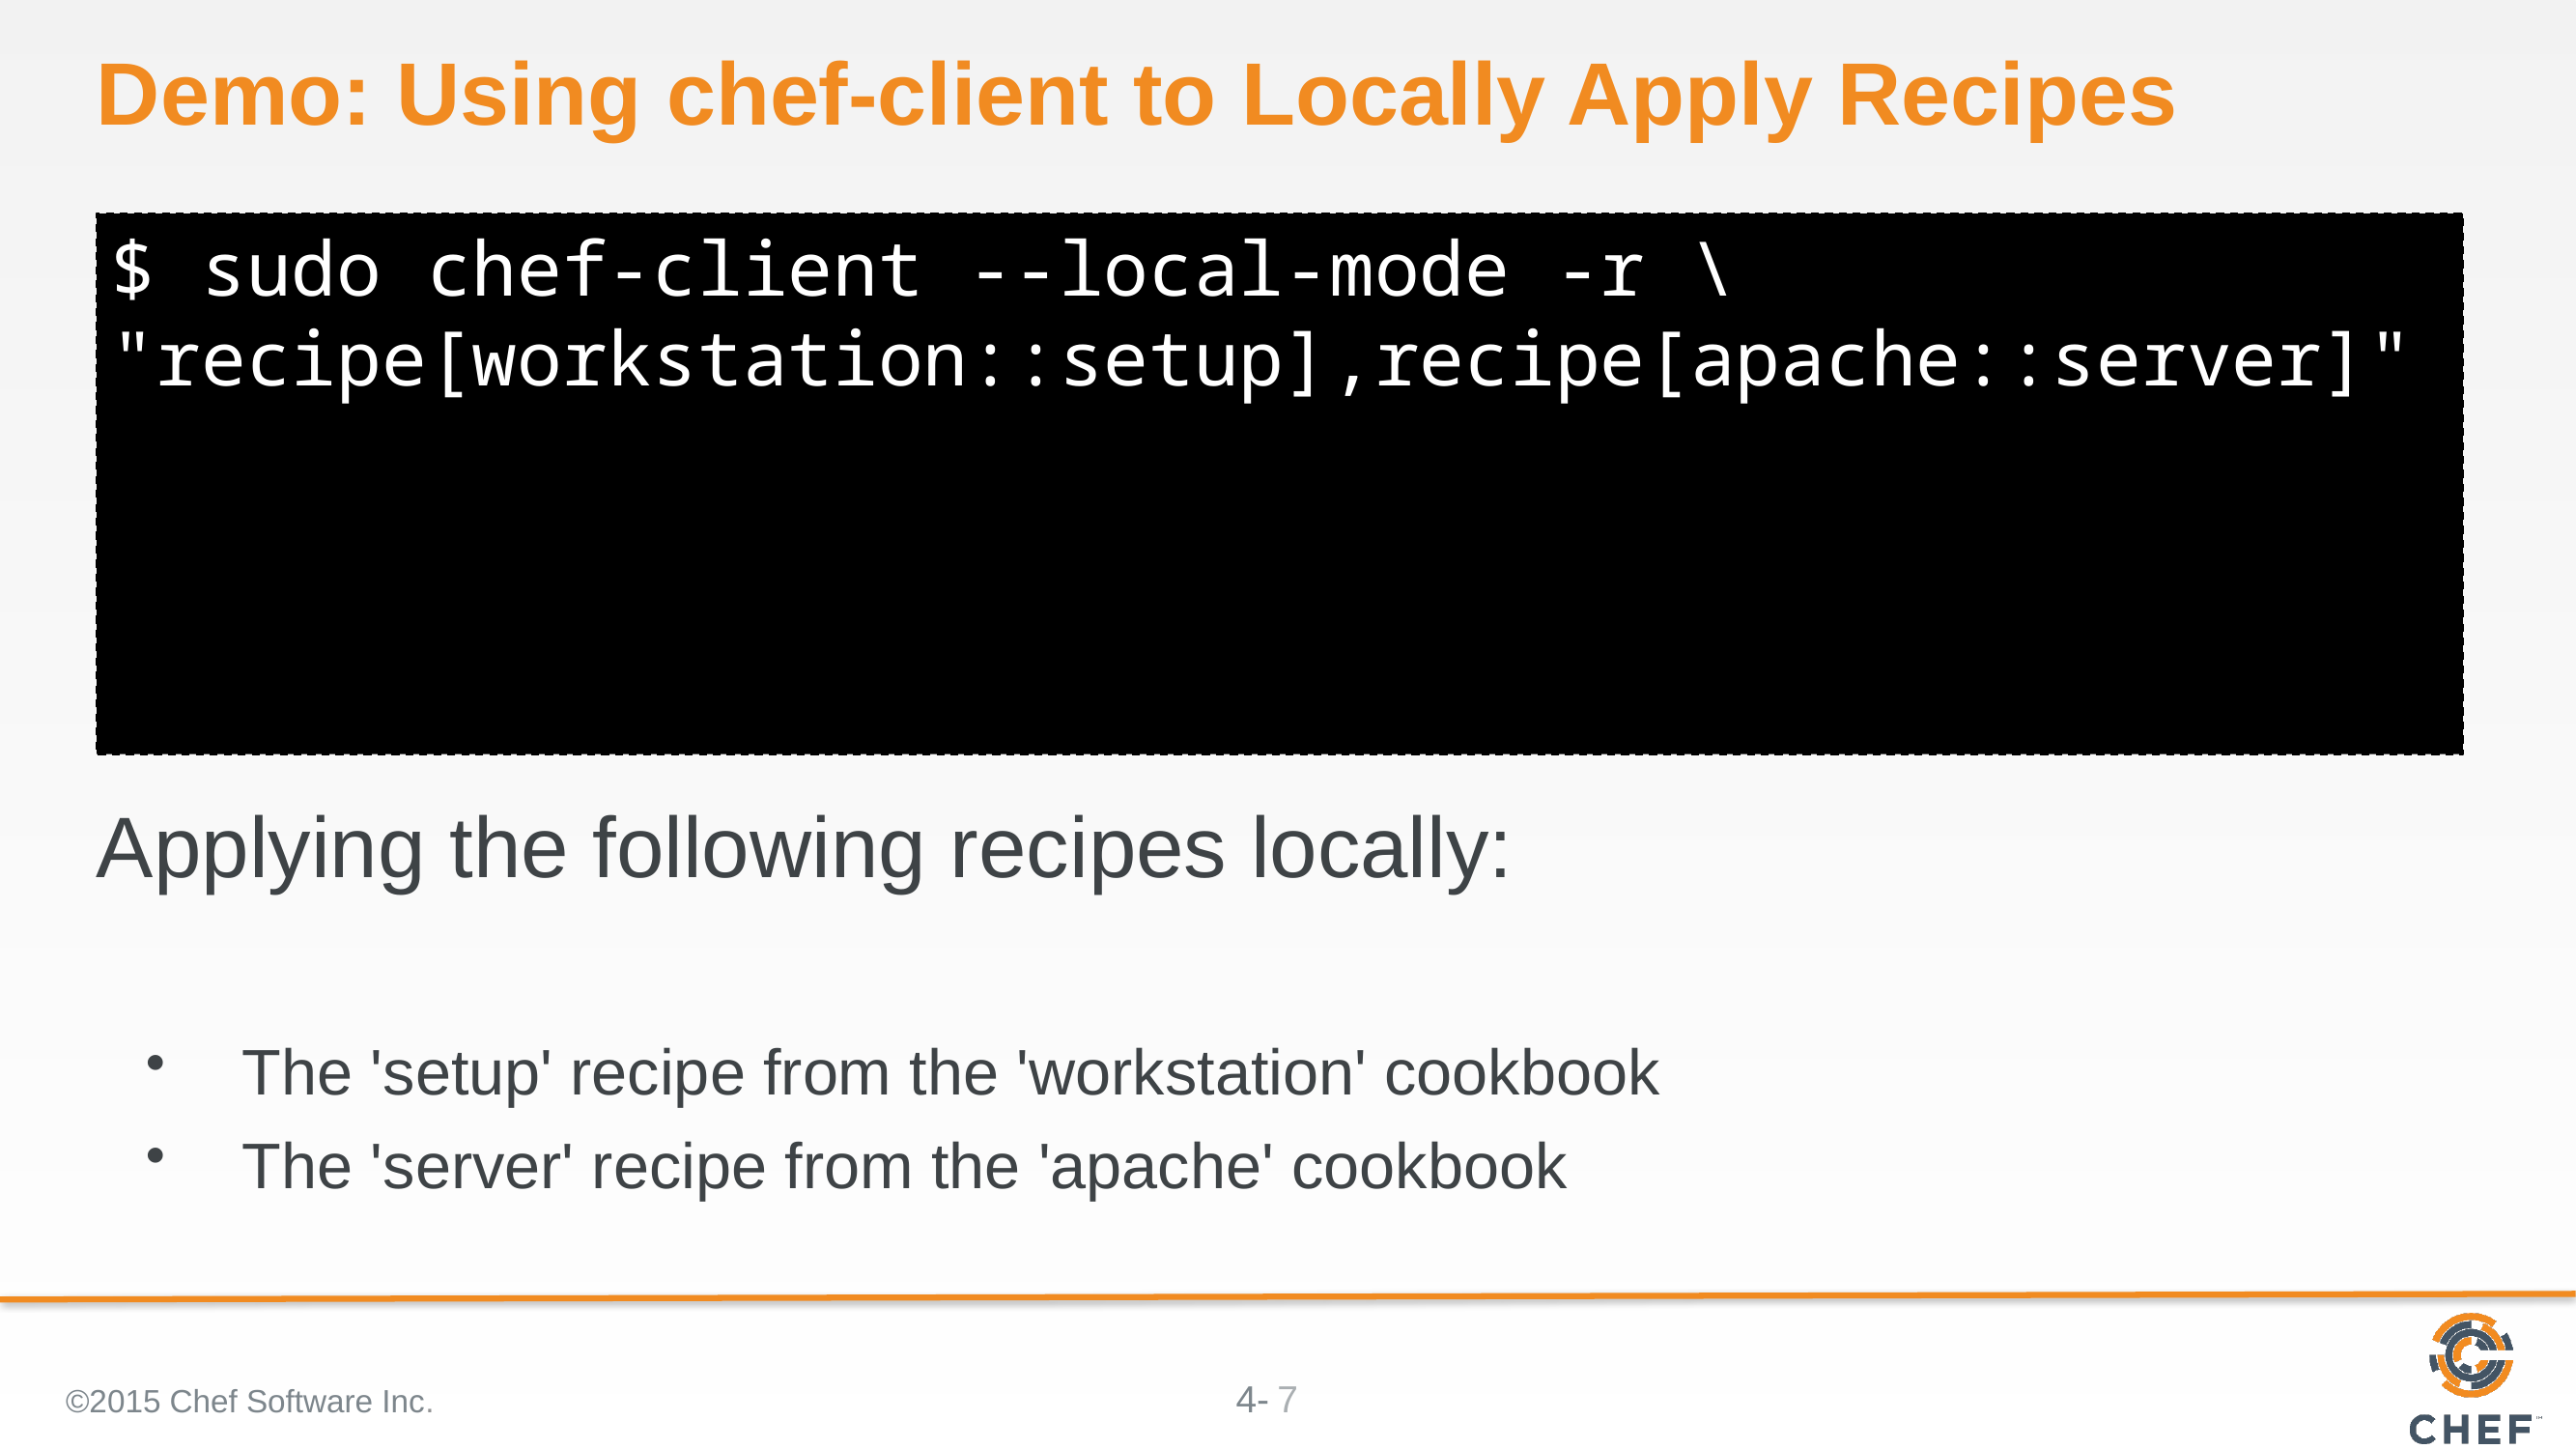

# Demo: Using chef-client to Locally Apply Recipes
$ sudo chef-client --local-mode -r \ "recipe[workstation::setup],recipe[apache::server]"
Applying the following recipes locally:

The 'setup' recipe from the 'workstation' cookbook
The 'server' recipe from the 'apache' cookbook

©2015 Chef Software Inc.
7